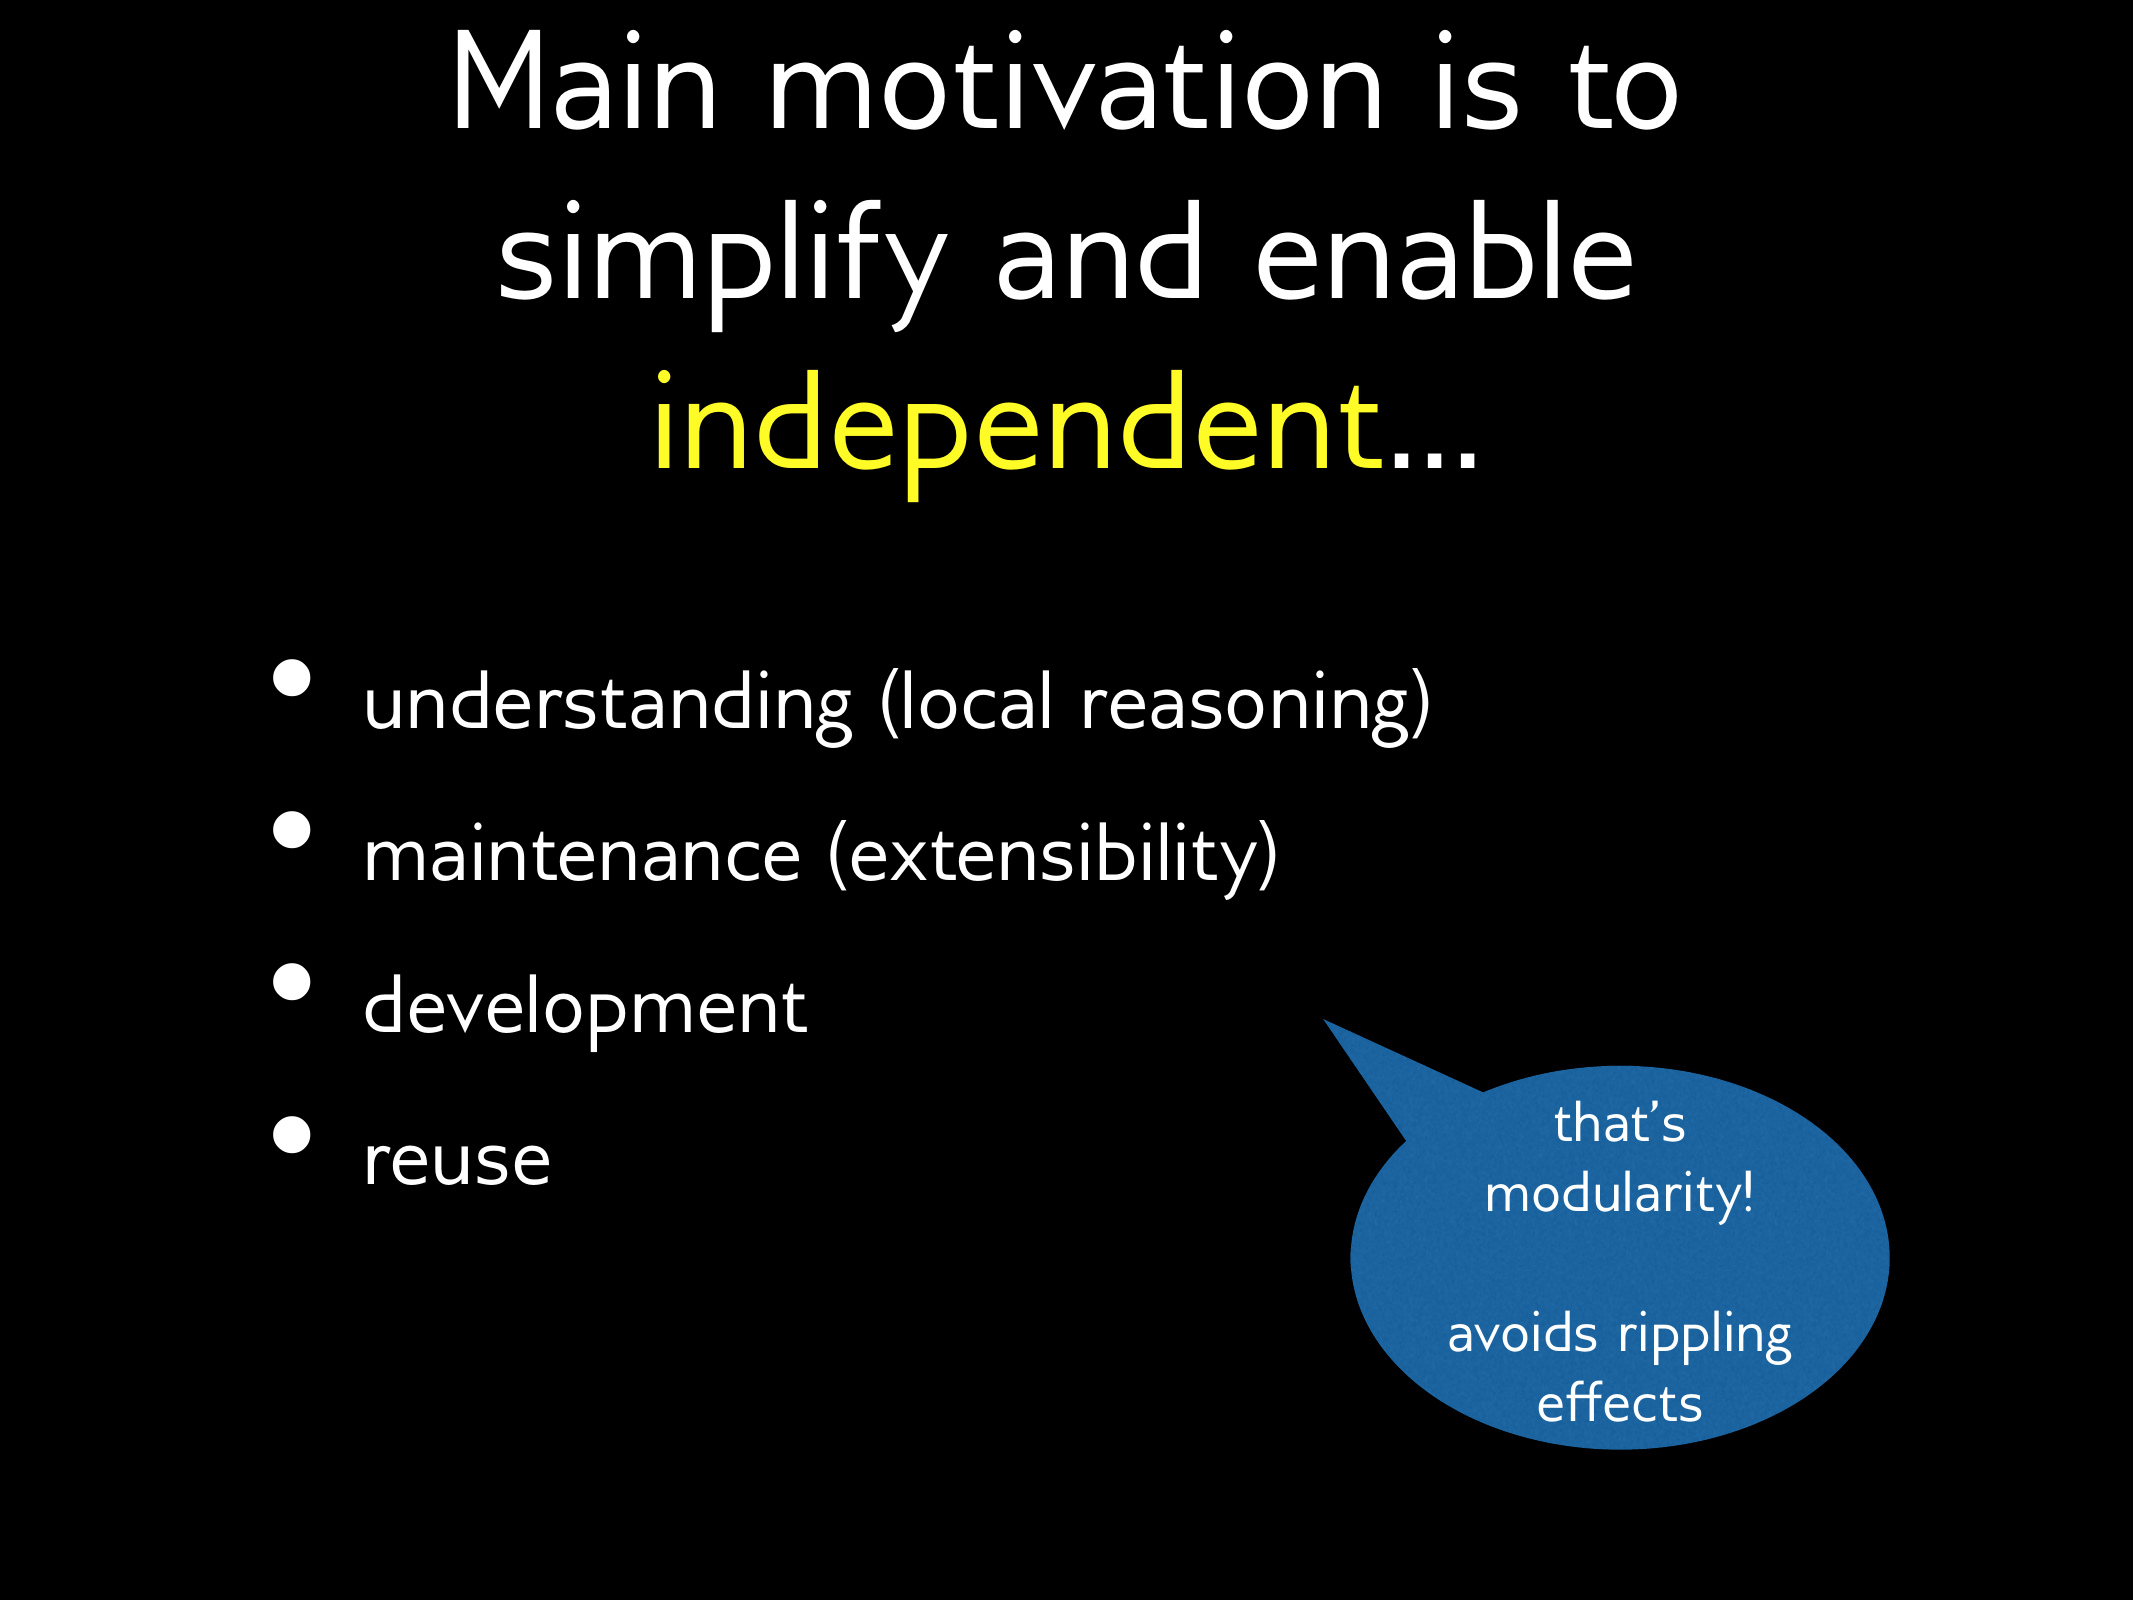

# Main motivation is to simplify and enable independent…
understanding (local reasoning)
maintenance (extensibility)
development
reuse
that’s modularity!

avoids rippling effects